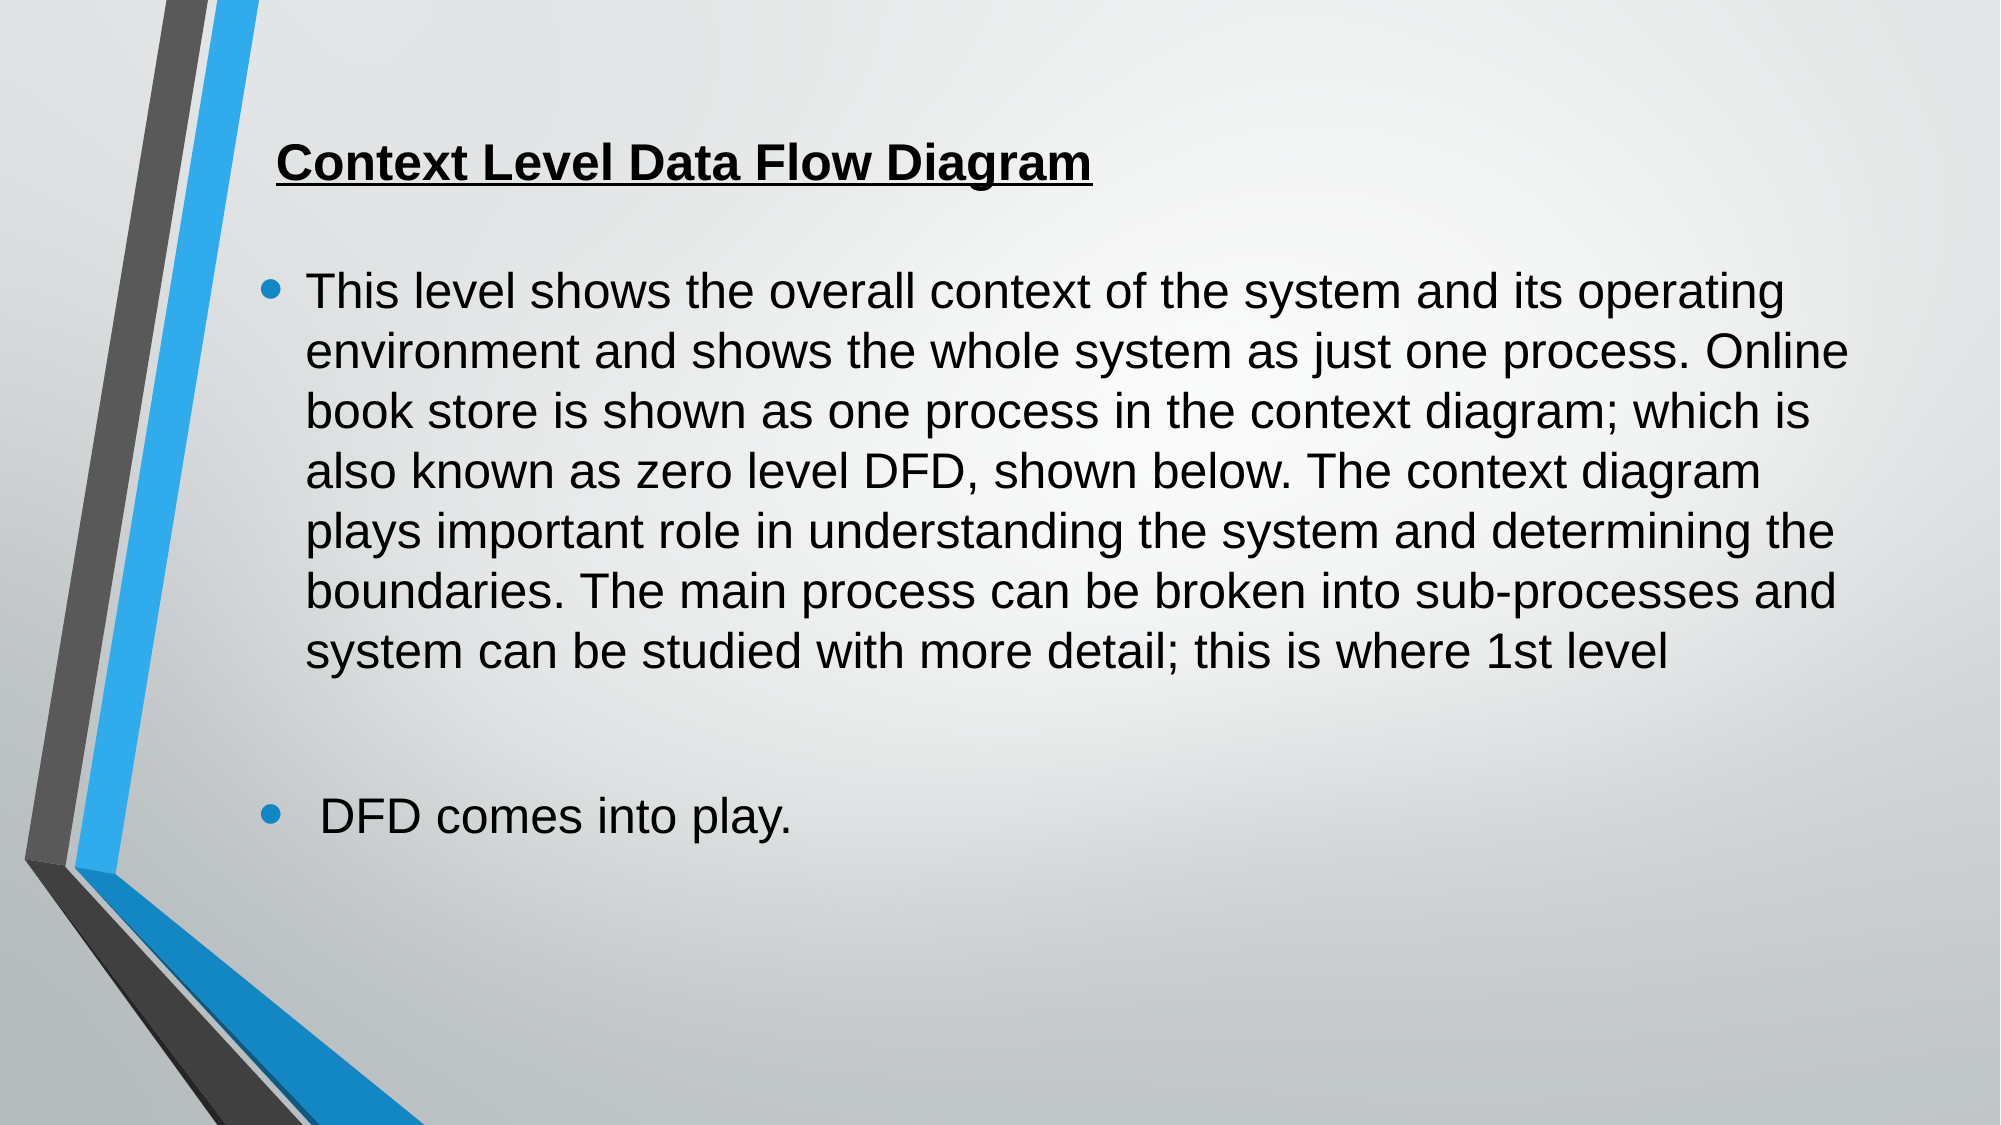

# Context Level Data Flow Diagram
This level shows the overall context of the system and its operating environment and shows the whole system as just one process. Online book store is shown as one process in the context diagram; which is also known as zero level DFD, shown below. The context diagram plays important role in understanding the system and determining the boundaries. The main process can be broken into sub-processes and system can be studied with more detail; this is where 1st level

 DFD comes into play.